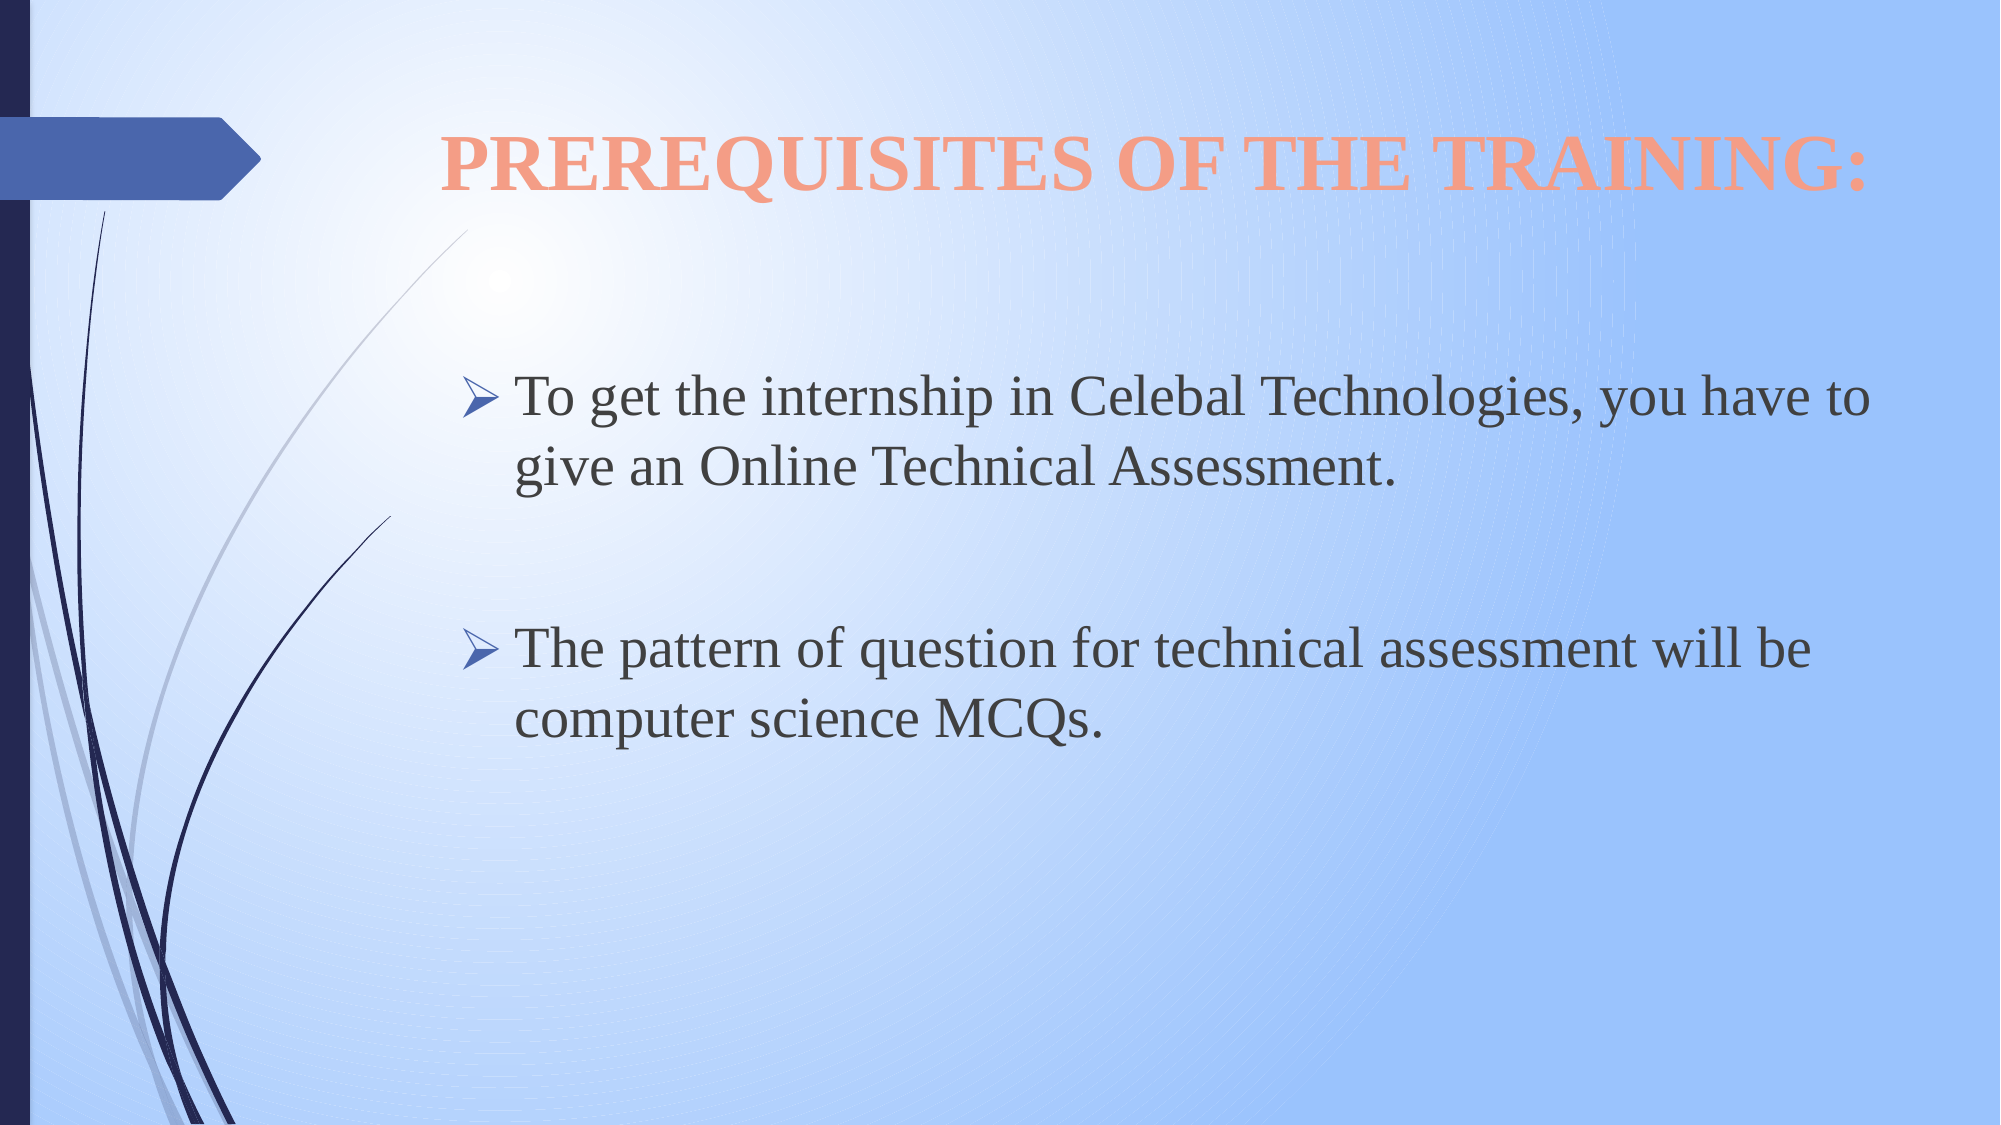

# PREREQUISITES OF THE TRAINING:
To get the internship in Celebal Technologies, you have to give an Online Technical Assessment.

The pattern of question for technical assessment will be computer science MCQs.